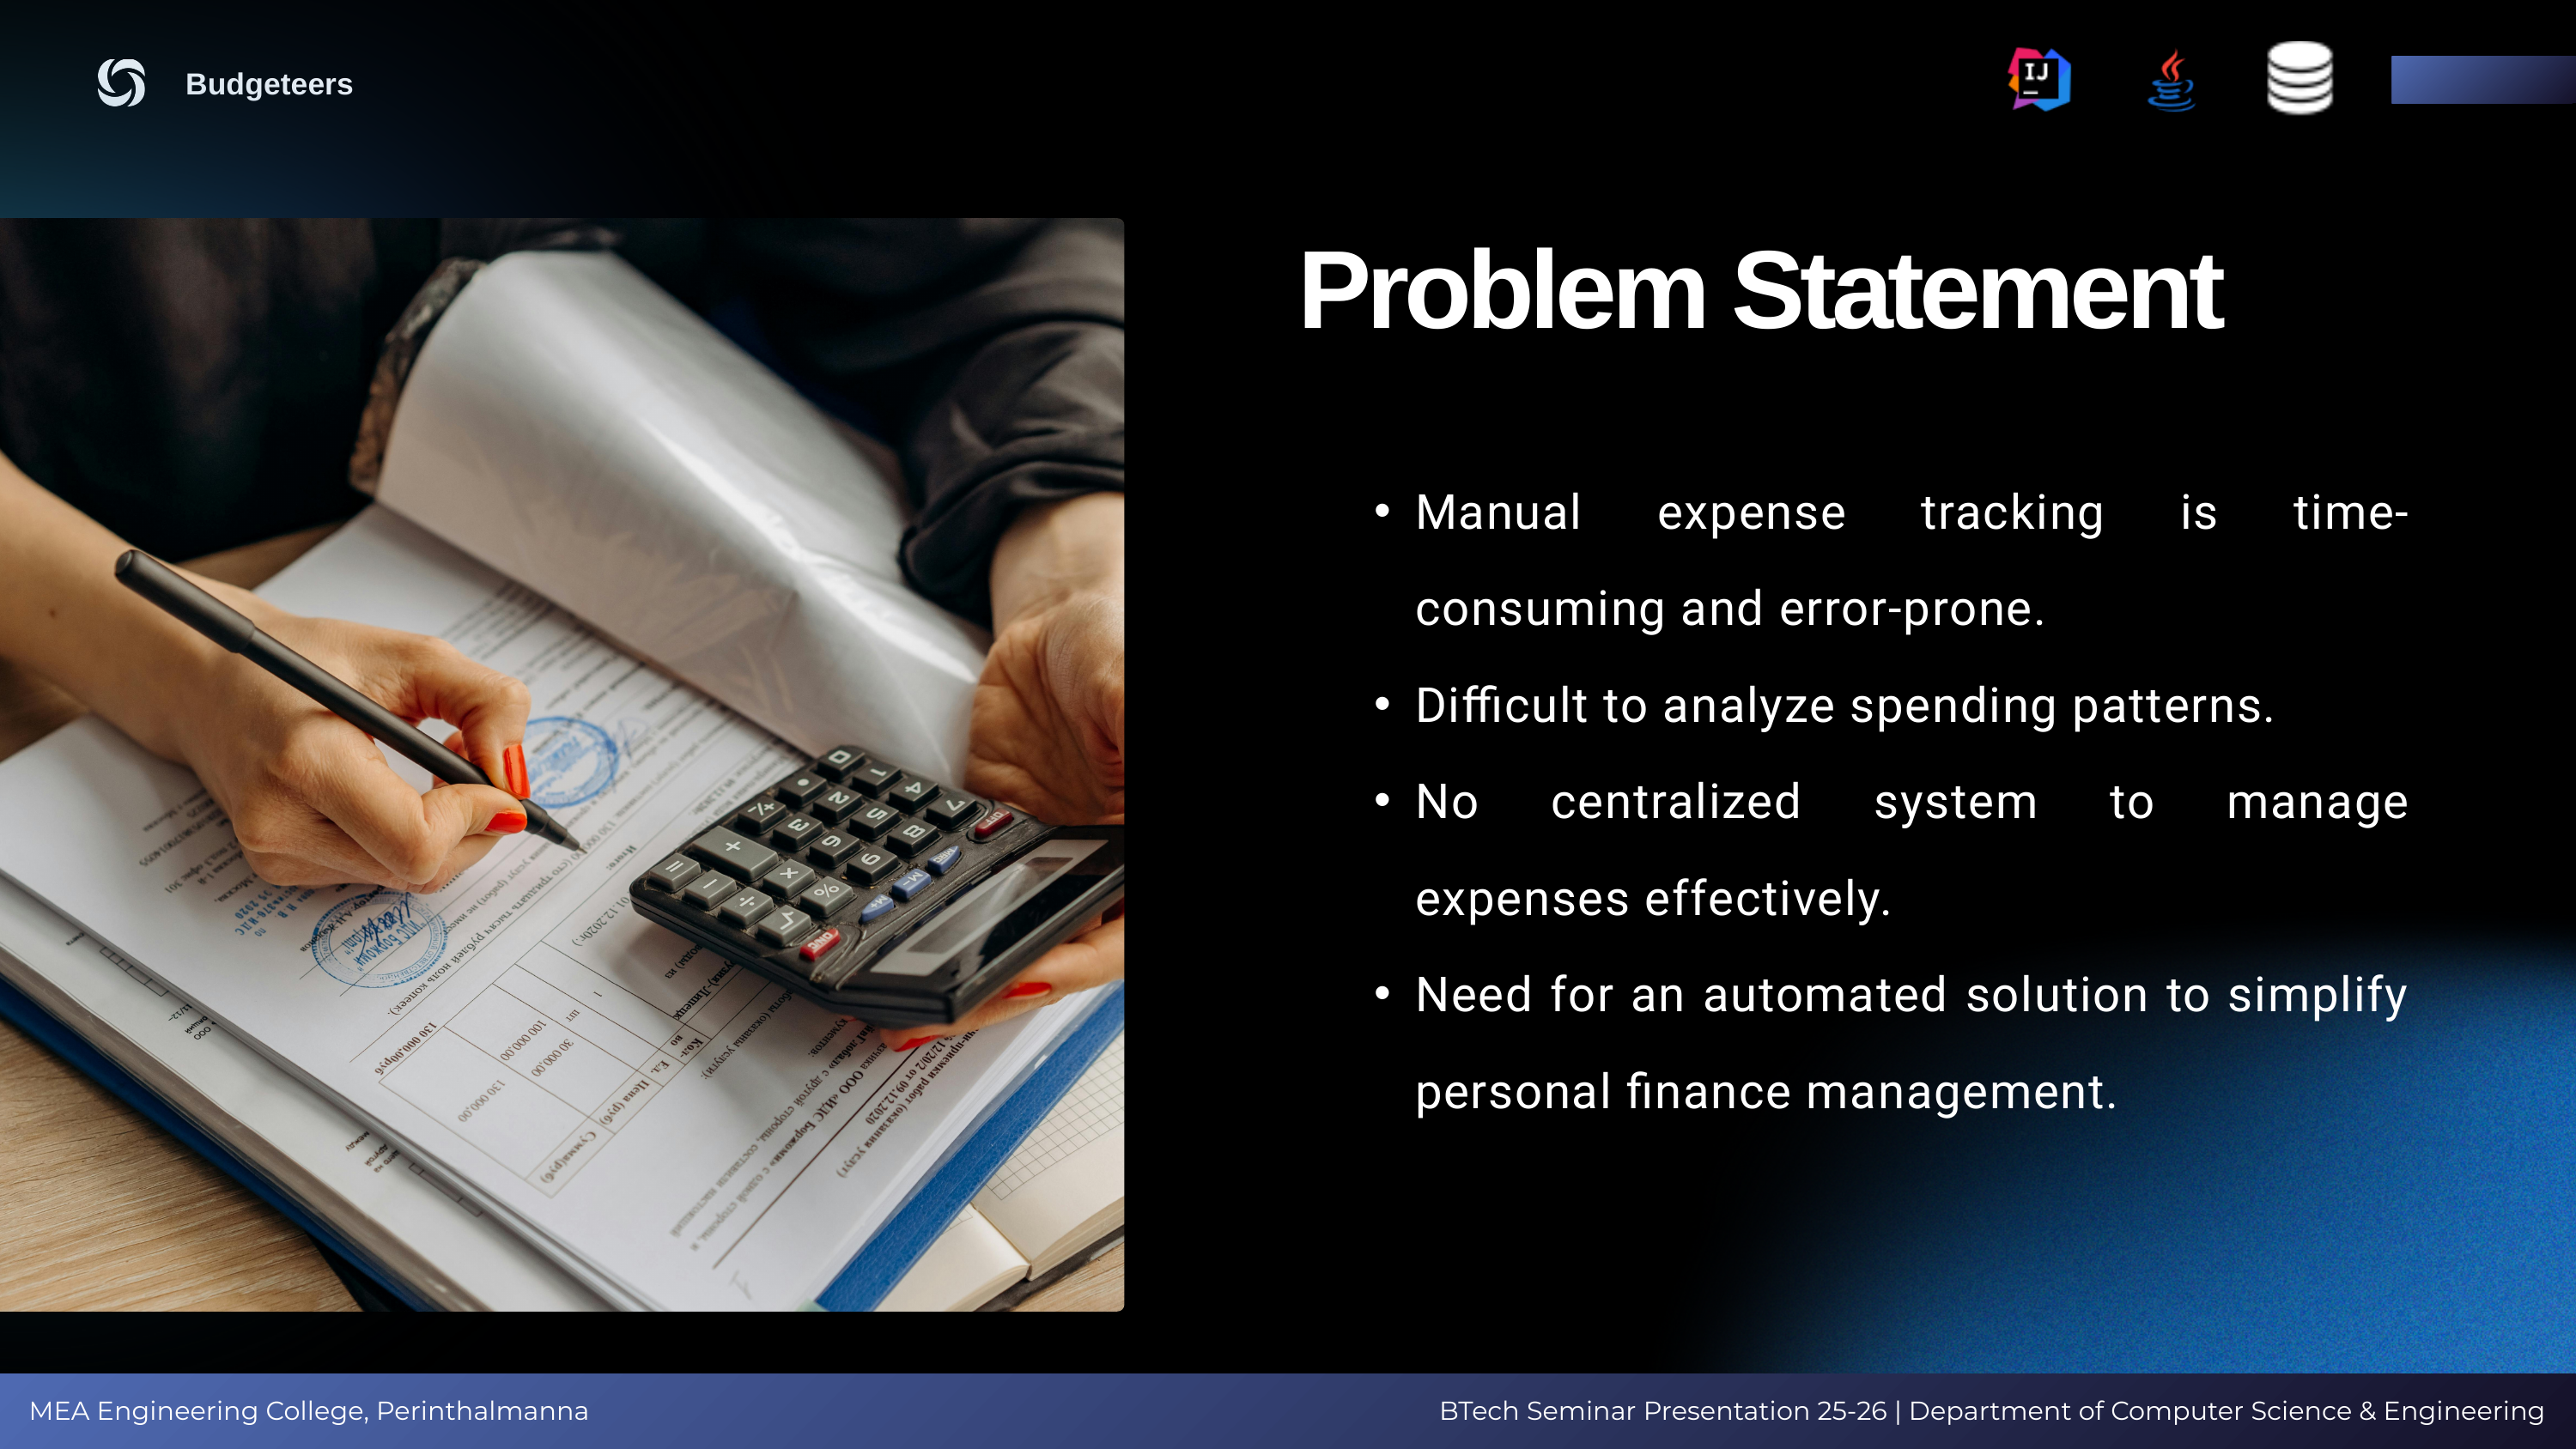

Budgeteers

Problem Statement
Manual expense tracking is time-consuming and error-prone.
Difficult to analyze spending patterns.
No centralized system to manage expenses effectively.
Need for an automated solution to simplify personal finance management.

MEA Engineering College, Perinthalmanna                                                                                                                           BTech Seminar Presentation 25-26 | Department of Computer Science & Engineering